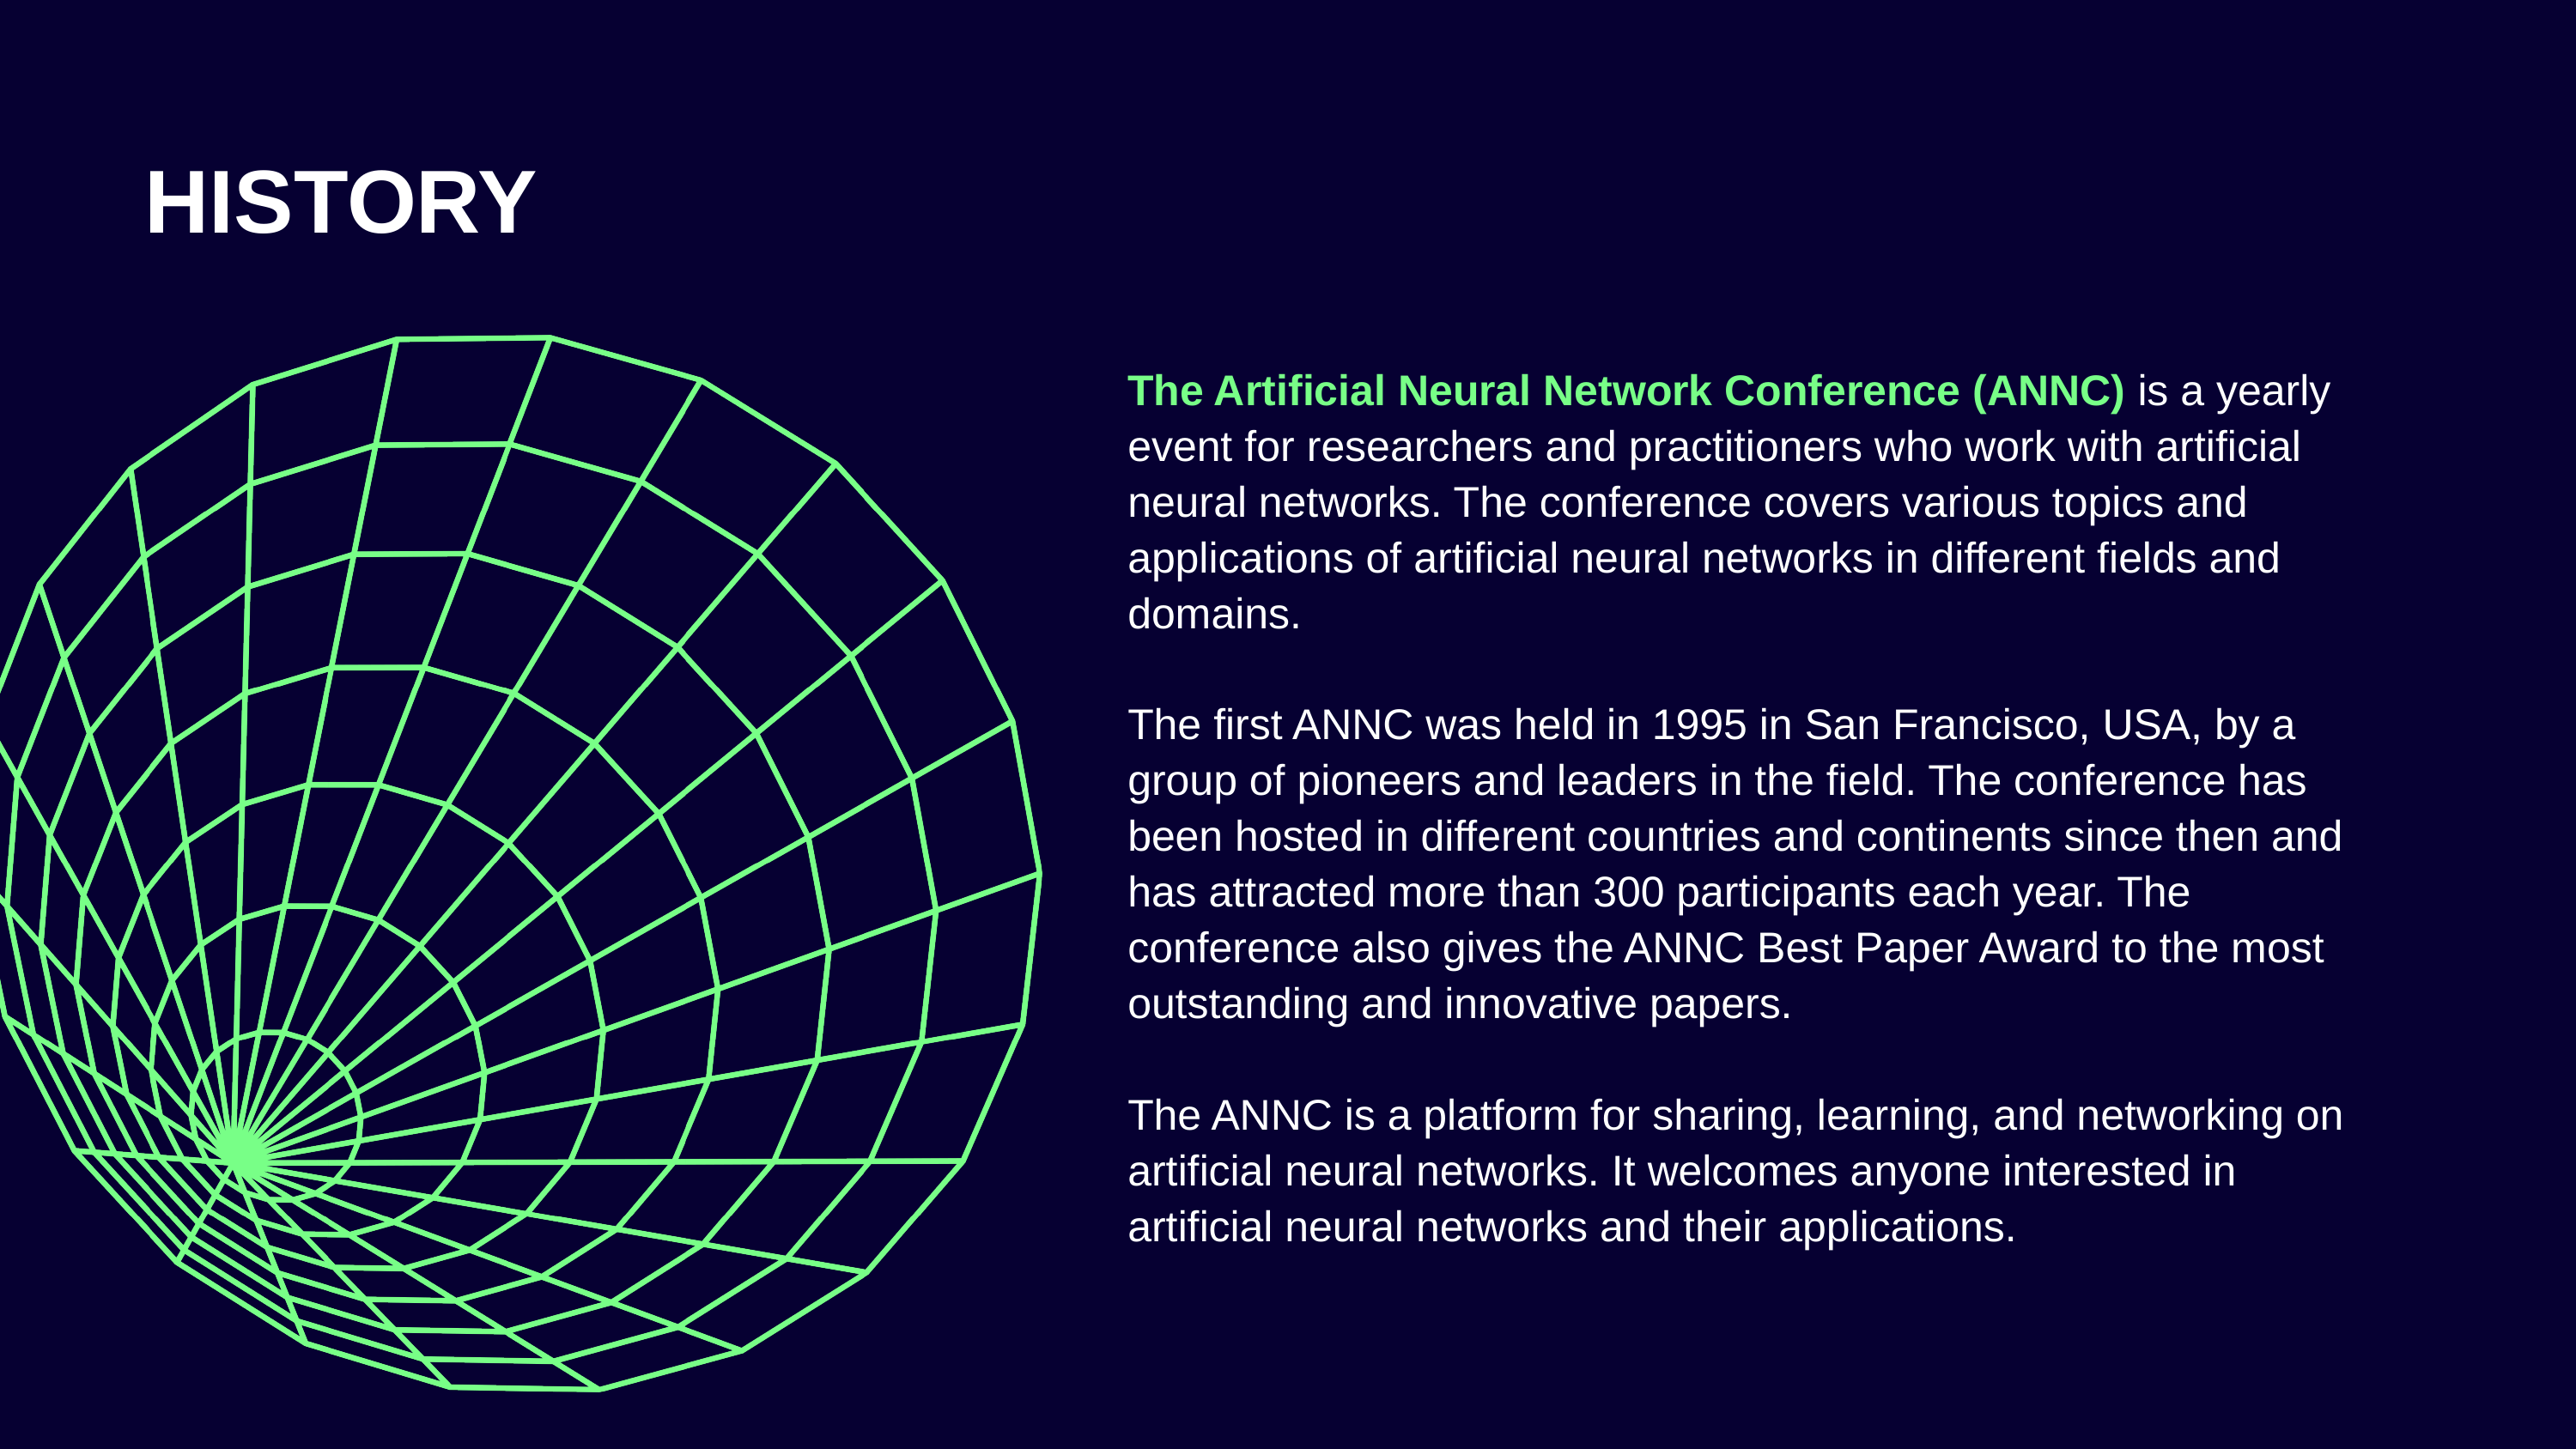

HISTORY

The Artificial Neural Network Conference (ANNC) is a yearly event for researchers and practitioners who work with artificial neural networks. The conference covers various topics and applications of artificial neural networks in different fields and domains.

The first ANNC was held in 1995 in San Francisco, USA, by a group of pioneers and leaders in the field. The conference has been hosted in different countries and continents since then and has attracted more than 300 participants each year. The conference also gives the ANNC Best Paper Award to the most outstanding and innovative papers.

The ANNC is a platform for sharing, learning, and networking on artificial neural networks. It welcomes anyone interested in artificial neural networks and their applications.